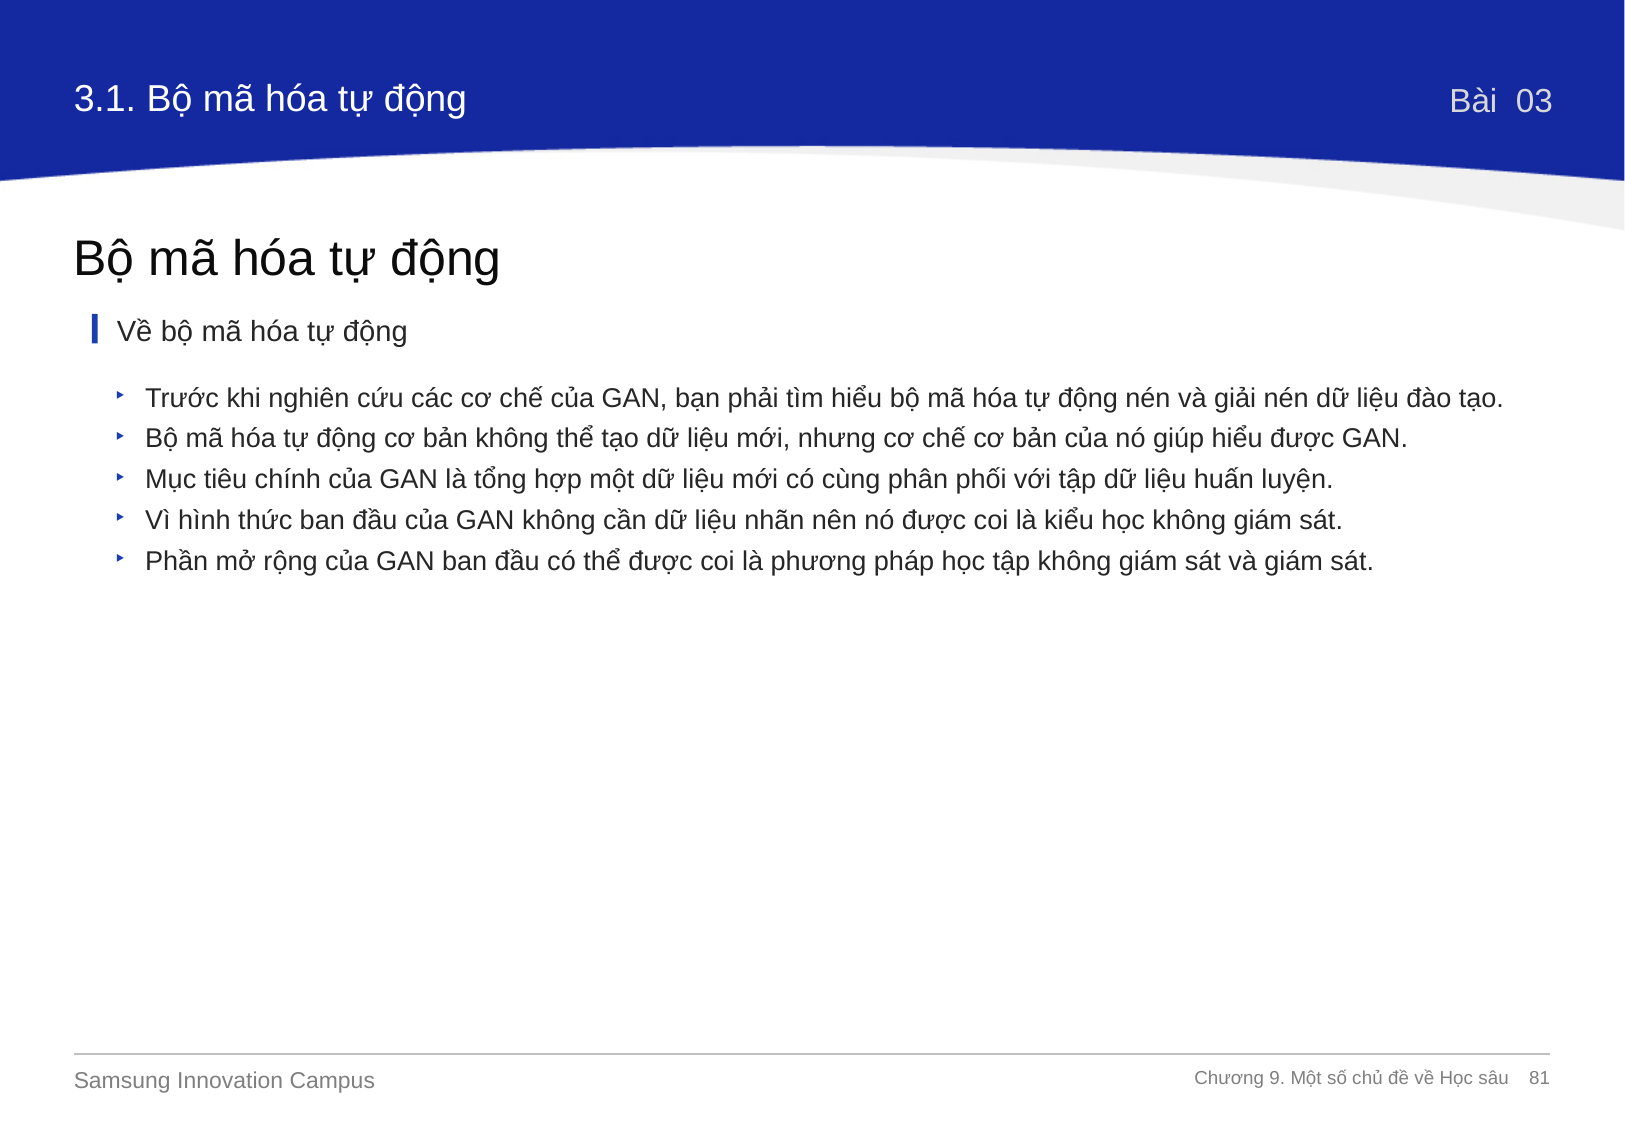

3.1. Bộ mã hóa tự động
Bài  03
Bộ mã hóa tự động
Về bộ mã hóa tự động

Trước khi nghiên cứu các cơ chế của GAN, bạn phải tìm hiểu bộ mã hóa tự động nén và giải nén dữ liệu đào tạo.
Bộ mã hóa tự động cơ bản không thể tạo dữ liệu mới, nhưng cơ chế cơ bản của nó giúp hiểu được GAN.
Mục tiêu chính của GAN là tổng hợp một dữ liệu mới có cùng phân phối với tập dữ liệu huấn luyện.
Vì hình thức ban đầu của GAN không cần dữ liệu nhãn nên nó được coi là kiểu học không giám sát.
Phần mở rộng của GAN ban đầu có thể được coi là phương pháp học tập không giám sát và giám sát.